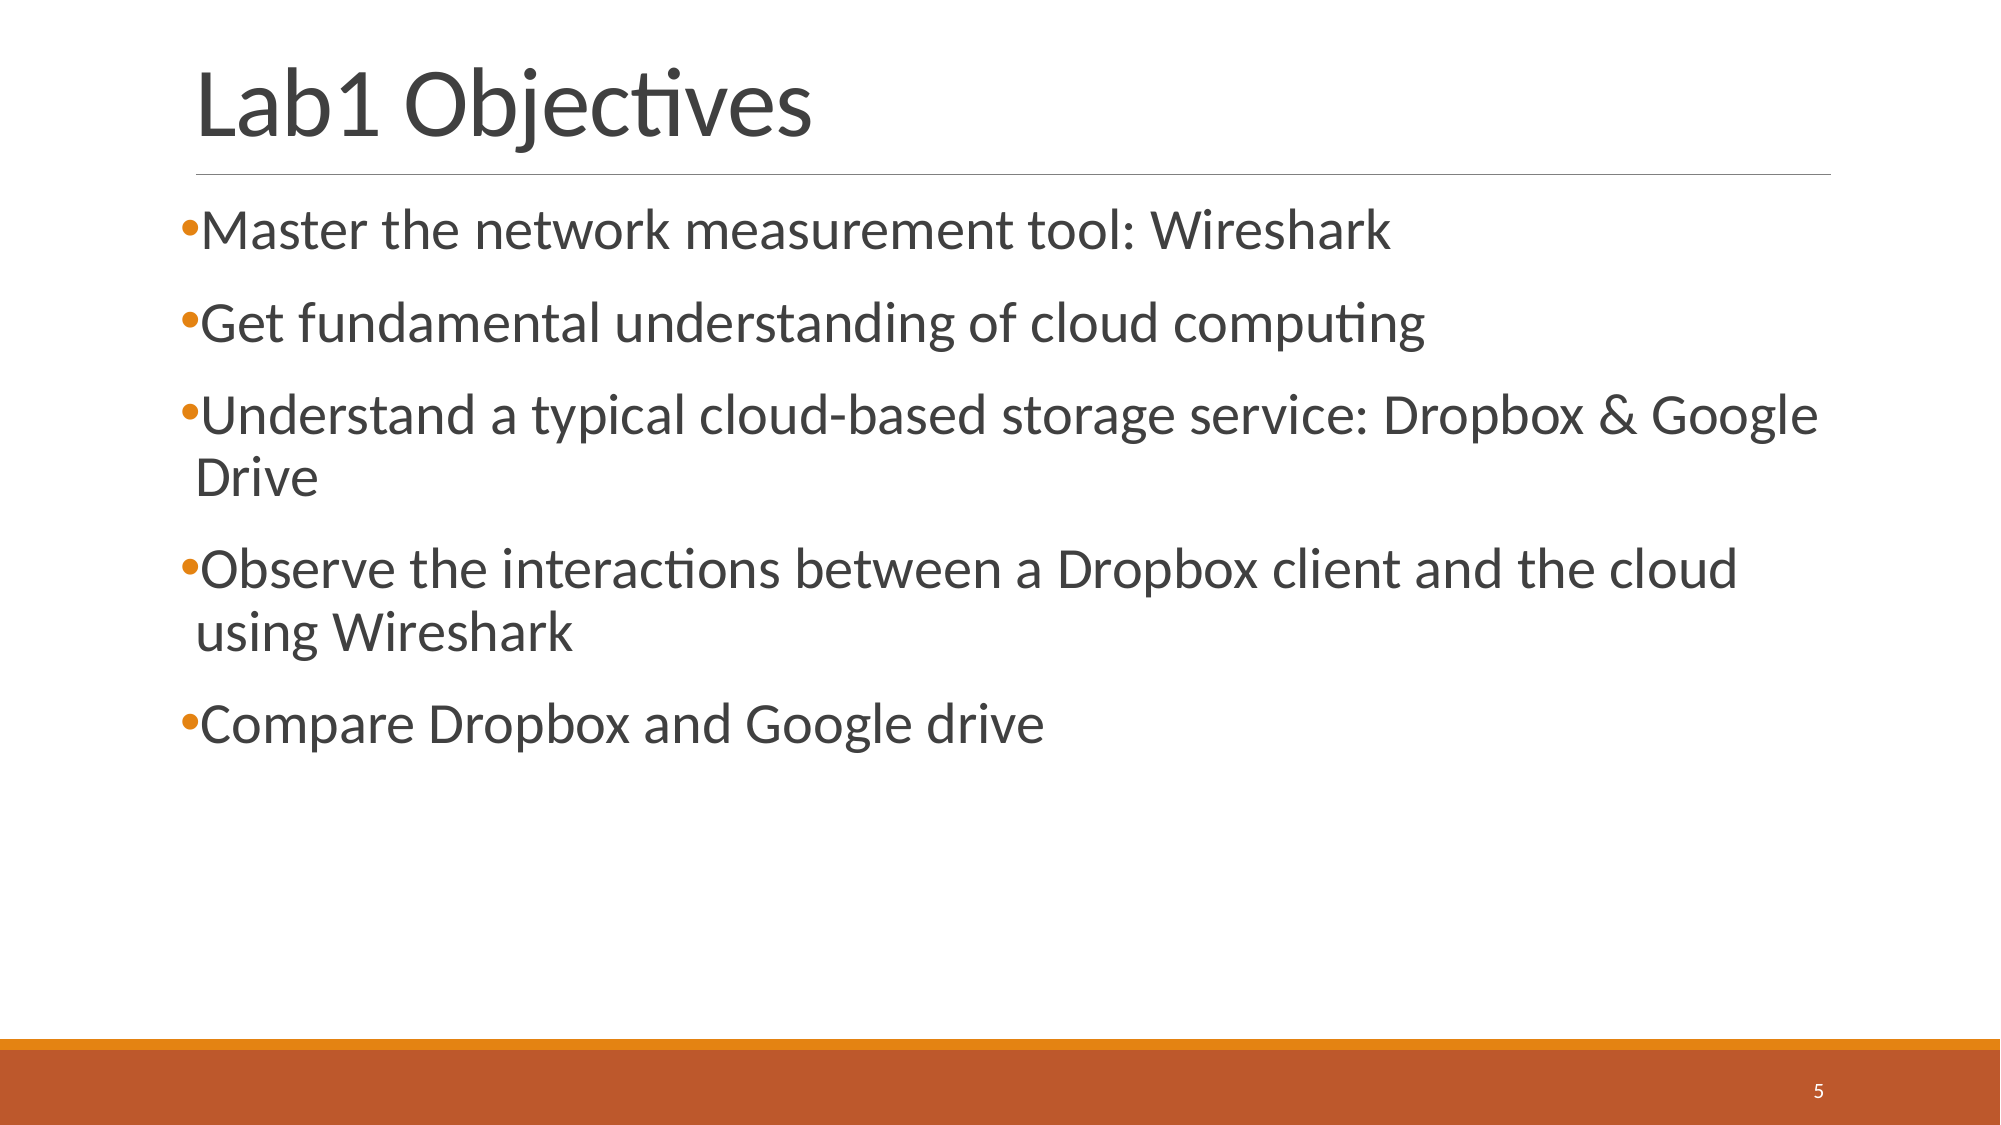

# Lab1 Objectives
Master the network measurement tool: Wireshark
Get fundamental understanding of cloud computing
Understand a typical cloud-based storage service: Dropbox & Google Drive
Observe the interactions between a Dropbox client and the cloud using Wireshark
Compare Dropbox and Google drive
5